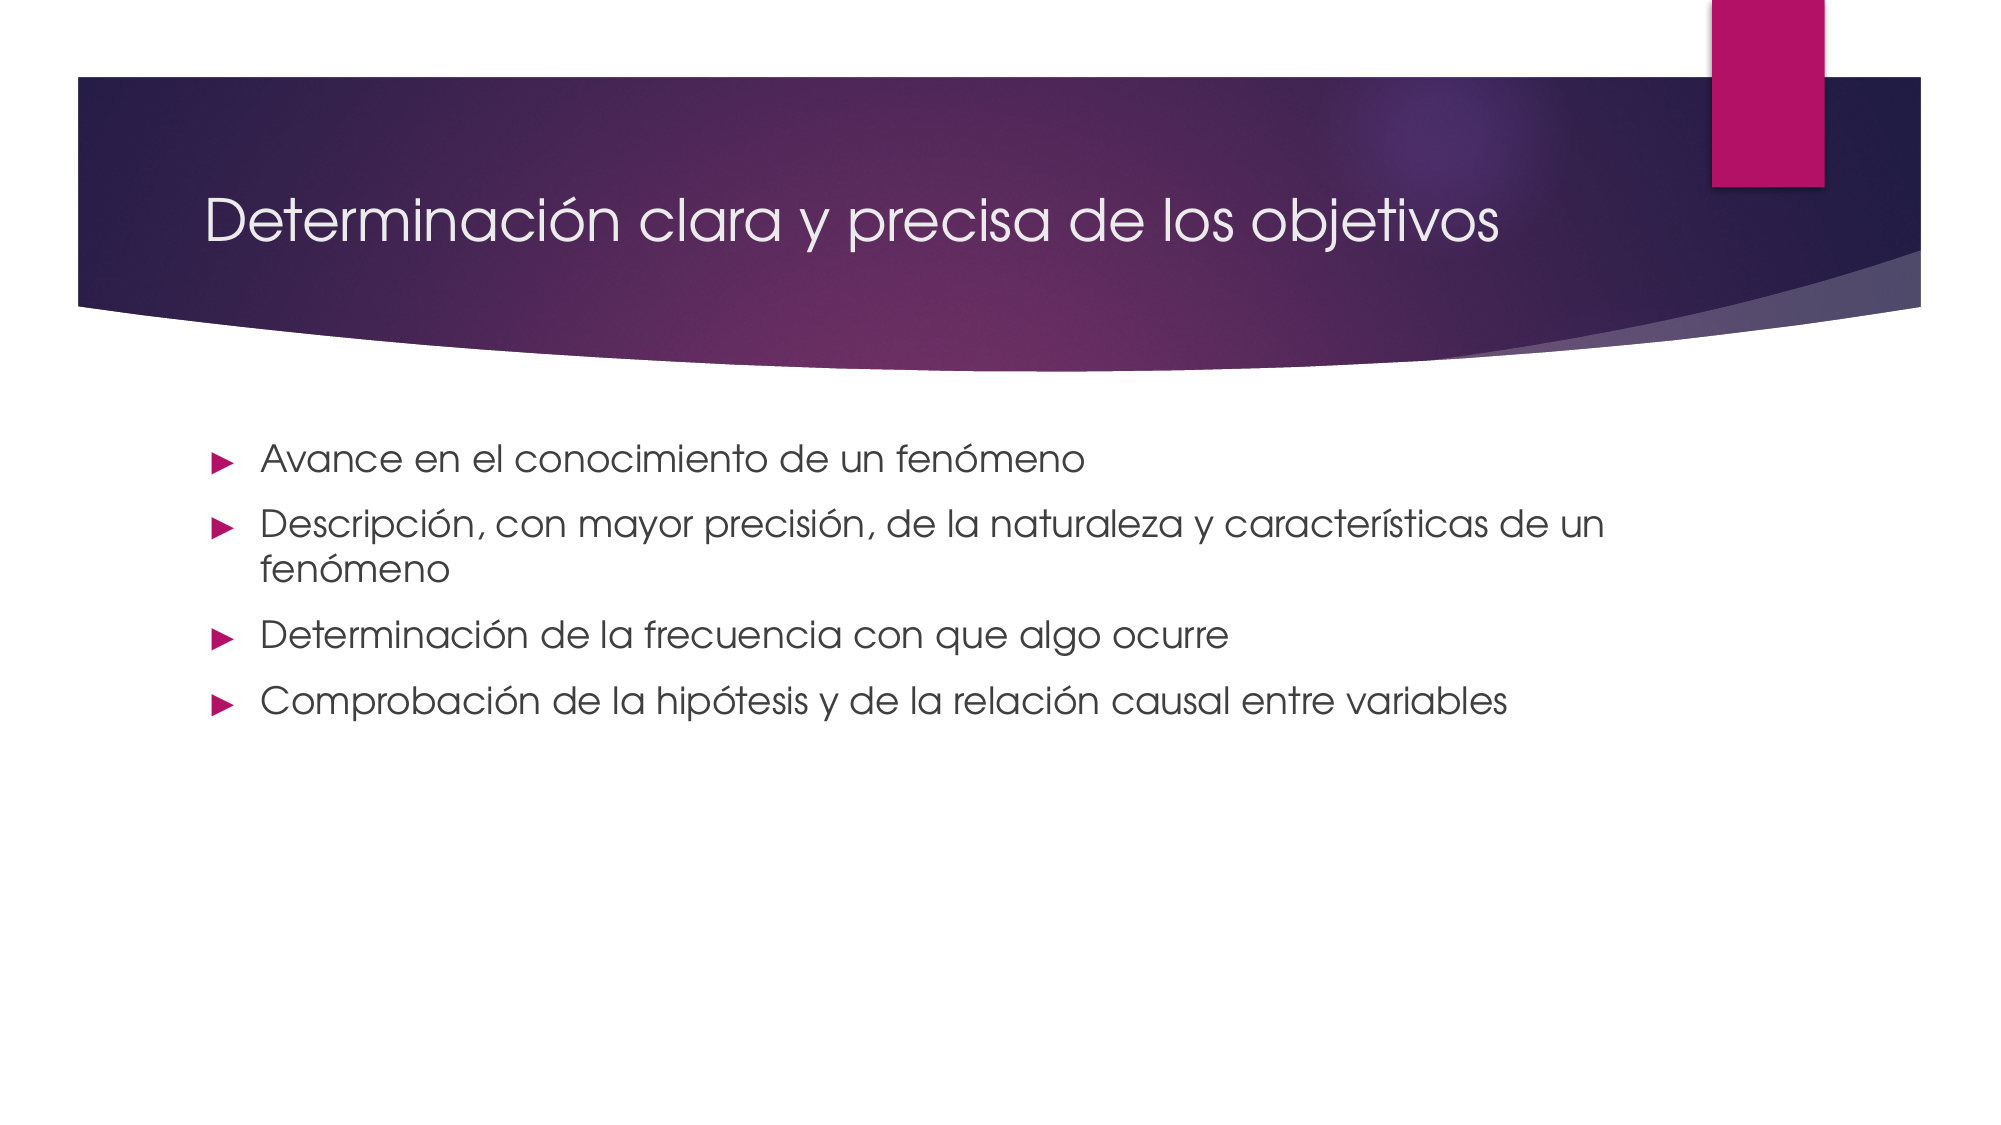

# Determinación clara y precisa de los objetivos
Avance en el conocimiento de un fenómeno
Descripción, con mayor precisión, de la naturaleza y características de un fenómeno
Determinación de la frecuencia con que algo ocurre
Comprobación de la hipótesis y de la relación causal entre variables